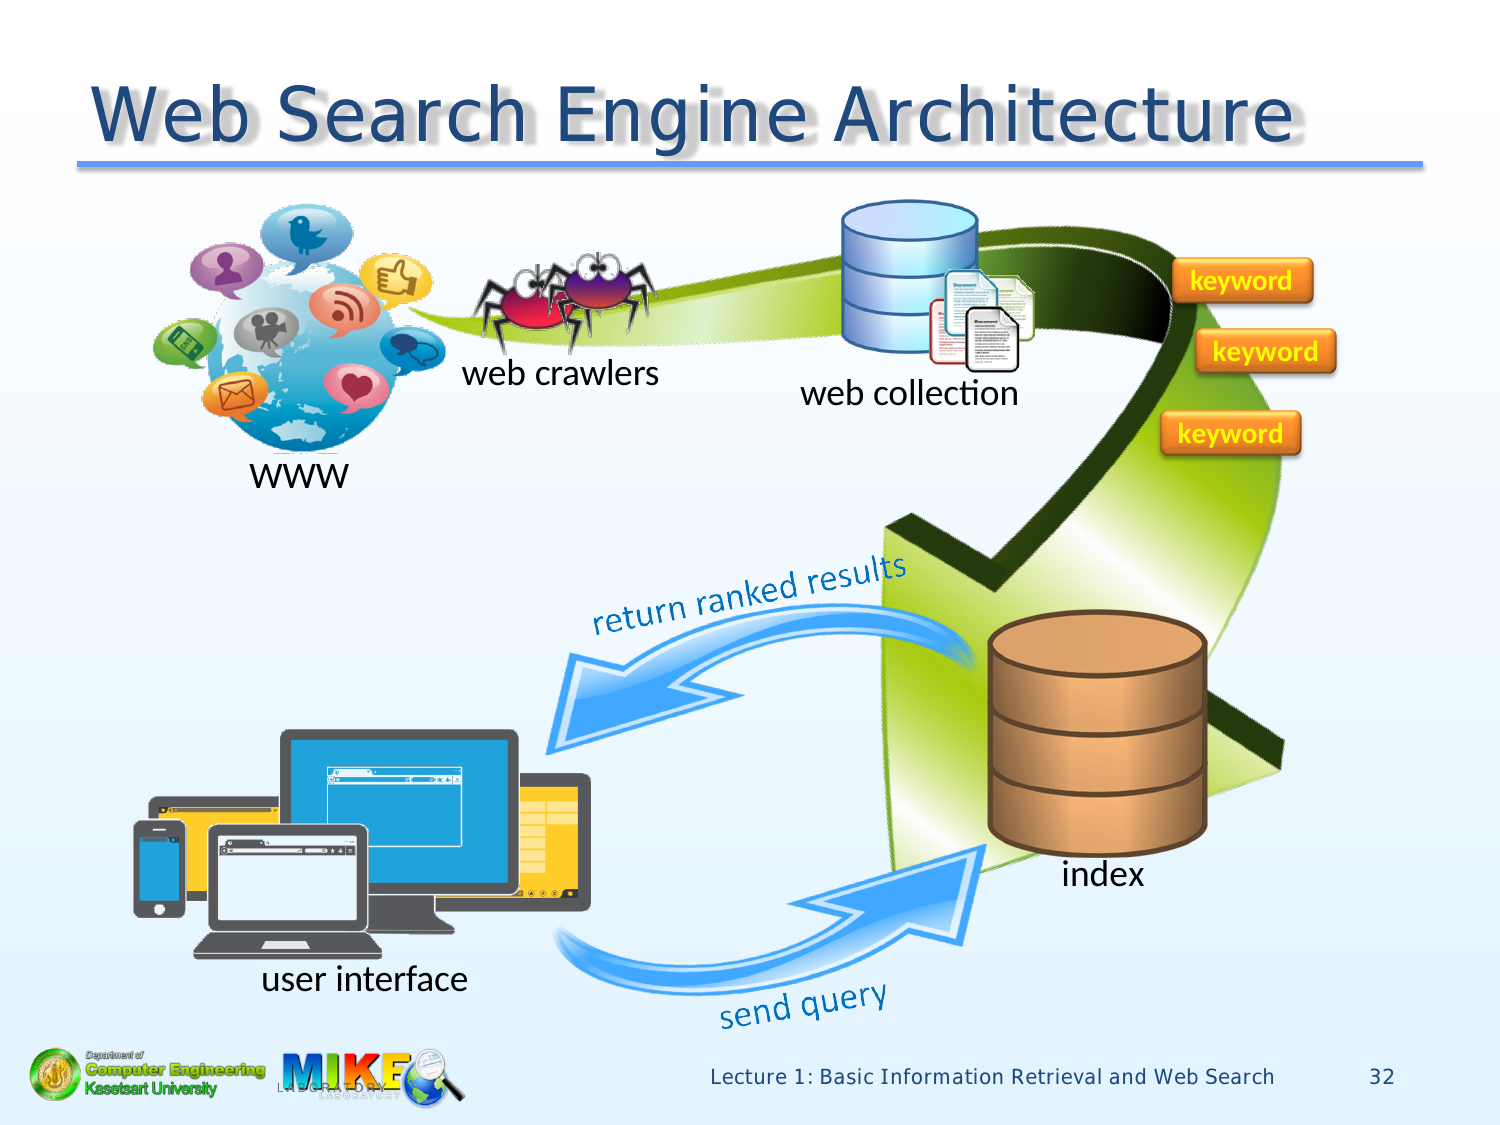

# Web Search Engine Architecture

keyword

keyword
web collection
keyword

web crawlers

WWW

index
user interface

Lecture 1: Basic Information Retrieval and Web Search
32